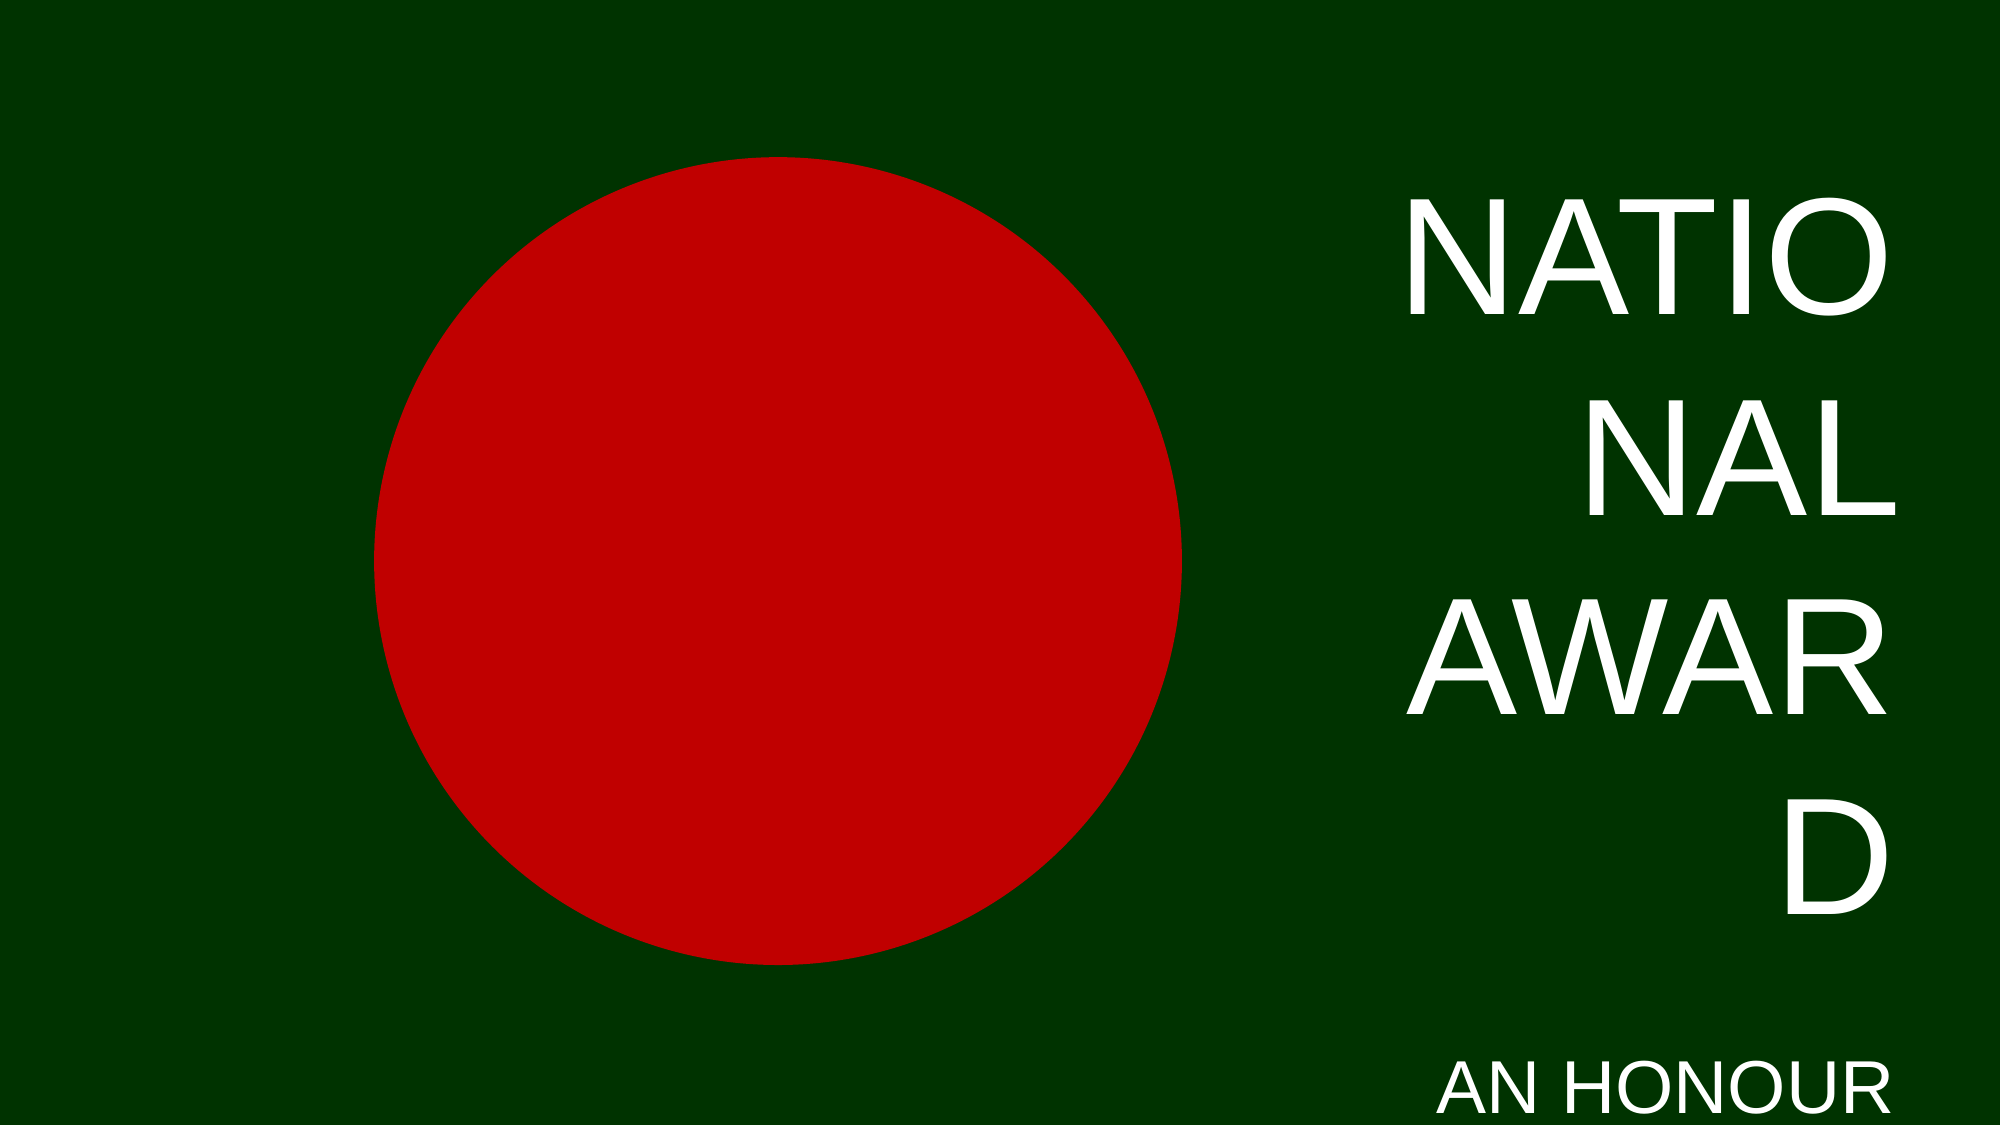

NATIONAL AWARD

AN HONOUR FOR THE BEST PARTICIPANT FROM OUR COUNTRY